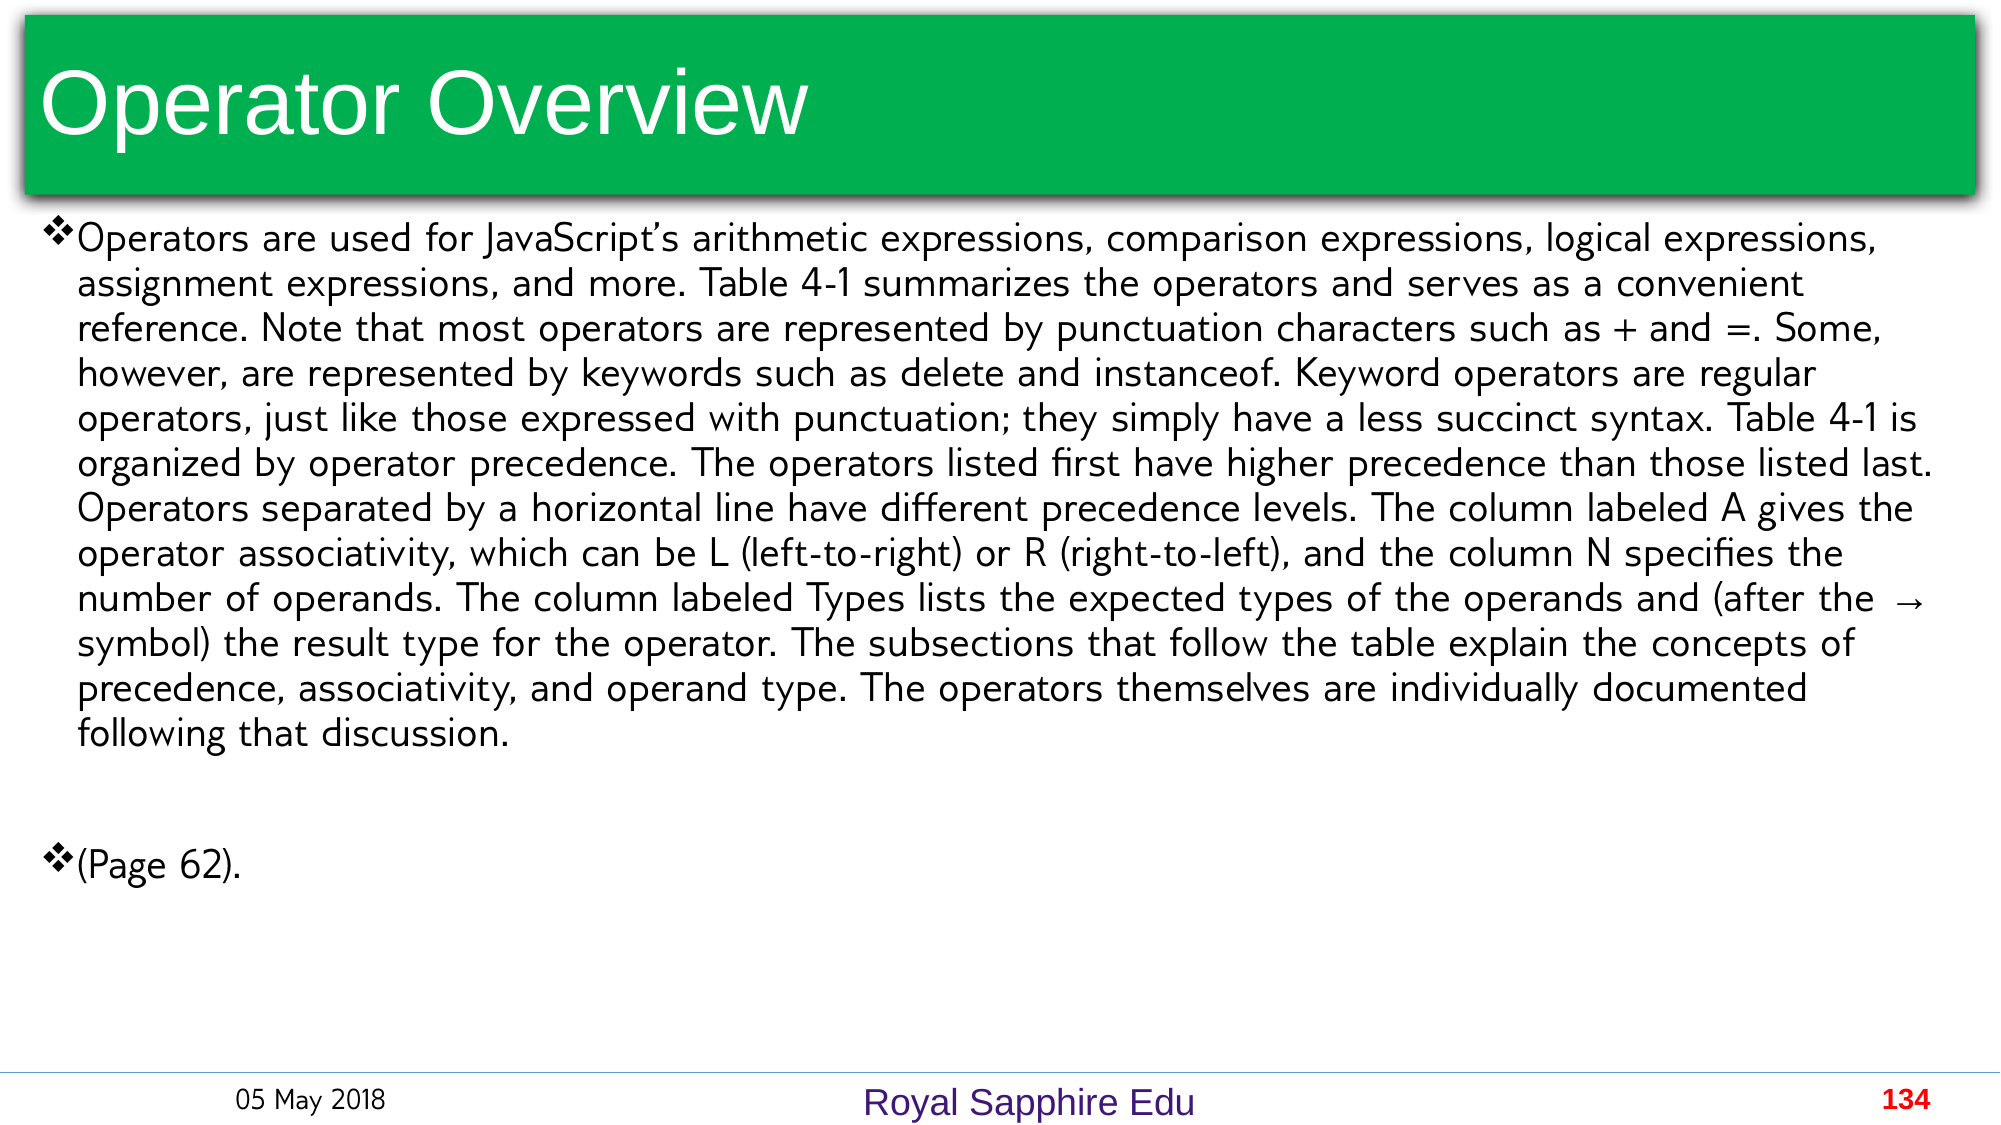

# Operator Overview
Operators are used for JavaScript’s arithmetic expressions, comparison expressions, logical expressions, assignment expressions, and more. Table 4-1 summarizes the operators and serves as a convenient reference. Note that most operators are represented by punctuation characters such as + and =. Some, however, are represented by keywords such as delete and instanceof. Keyword operators are regular operators, just like those expressed with punctuation; they simply have a less succinct syntax. Table 4-1 is organized by operator precedence. The operators listed first have higher precedence than those listed last. Operators separated by a horizontal line have different precedence levels. The column labeled A gives the operator associativity, which can be L (left-to-right) or R (right-to-left), and the column N specifies the number of operands. The column labeled Types lists the expected types of the operands and (after the → symbol) the result type for the operator. The subsections that follow the table explain the concepts of precedence, associativity, and operand type. The operators themselves are individually documented following that discussion.

(Page 62).
05 May 2018
134